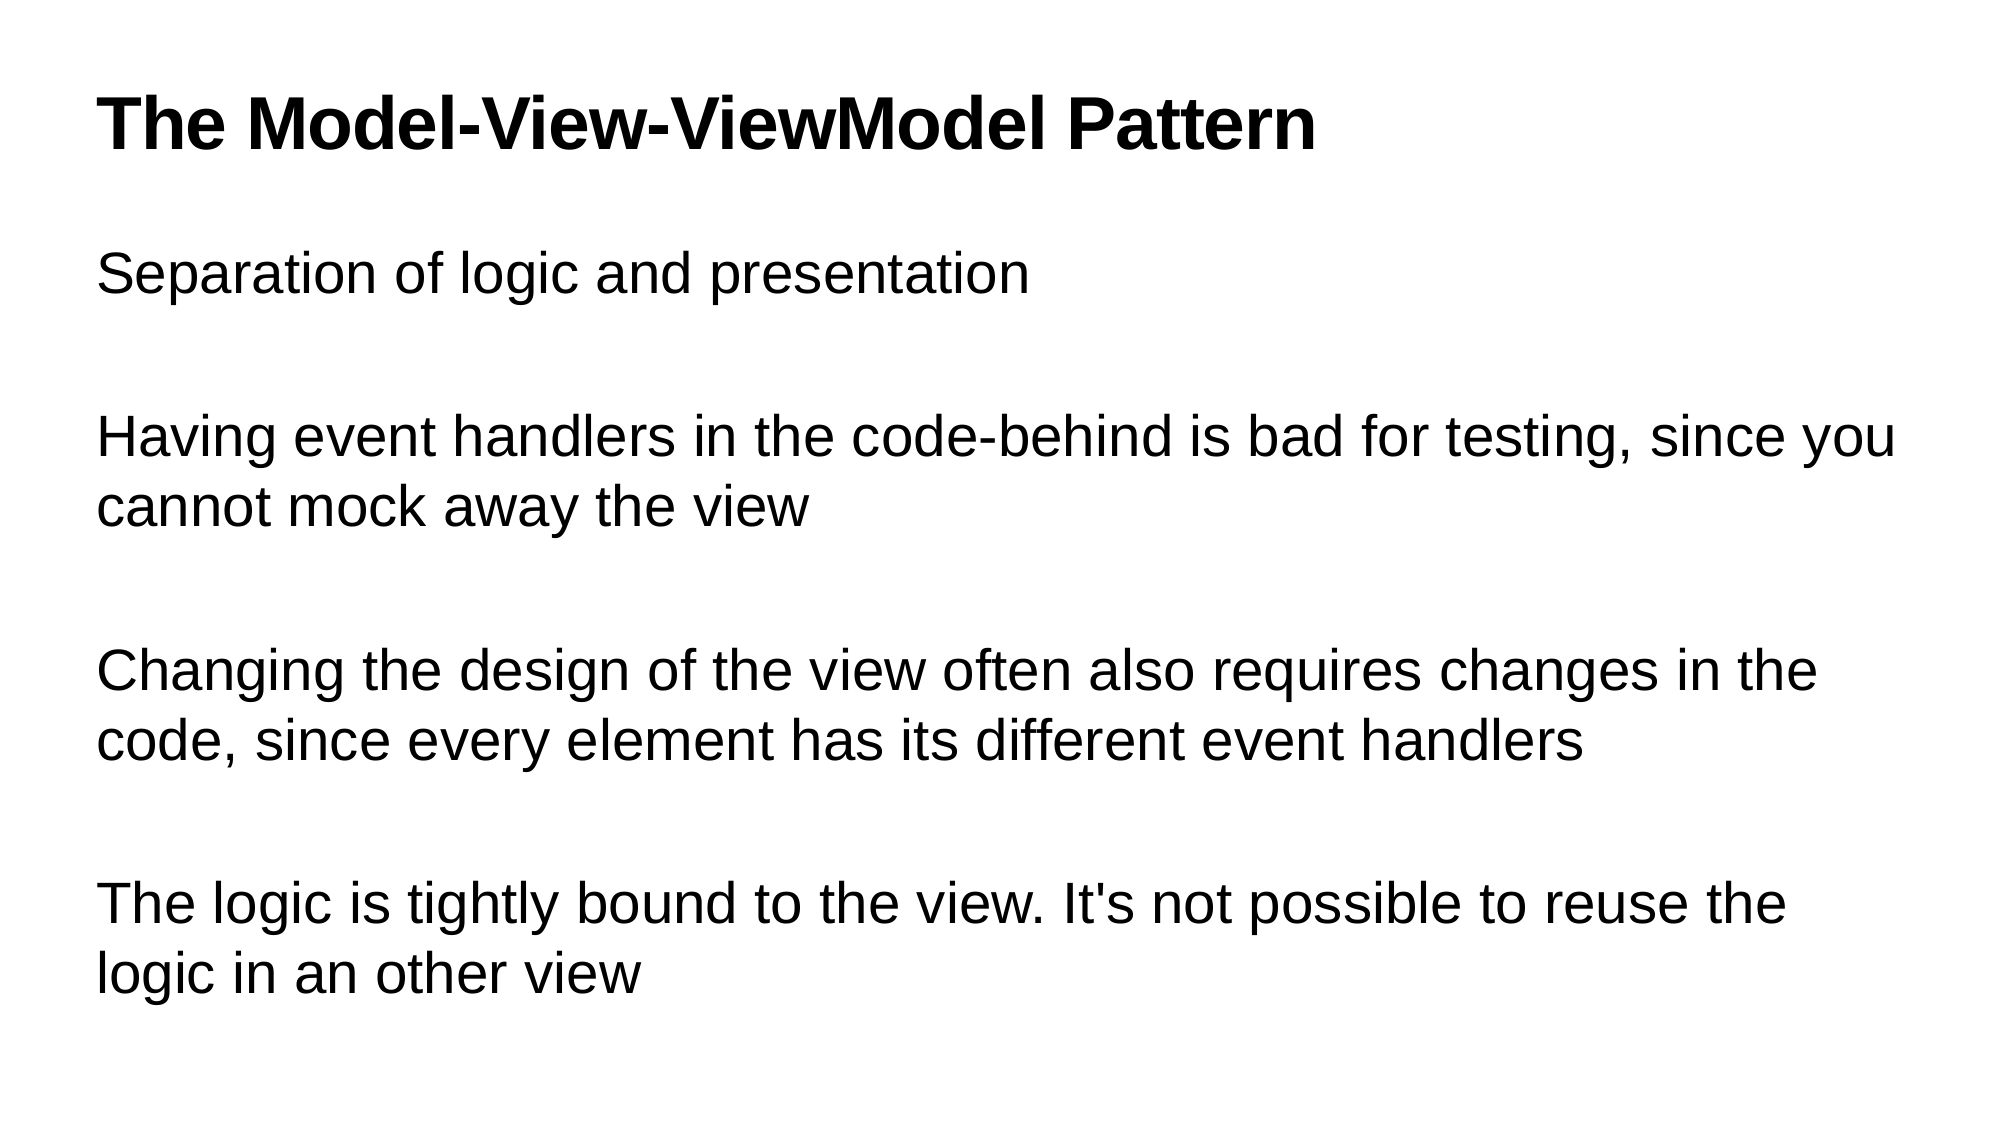

# The Model-View-ViewModel Pattern
Separation of logic and presentation

Having event handlers in the code-behind is bad for testing, since you cannot mock away the view

Changing the design of the view often also requires changes in the code, since every element has its different event handlers

The logic is tightly bound to the view. It's not possible to reuse the logic in an other view